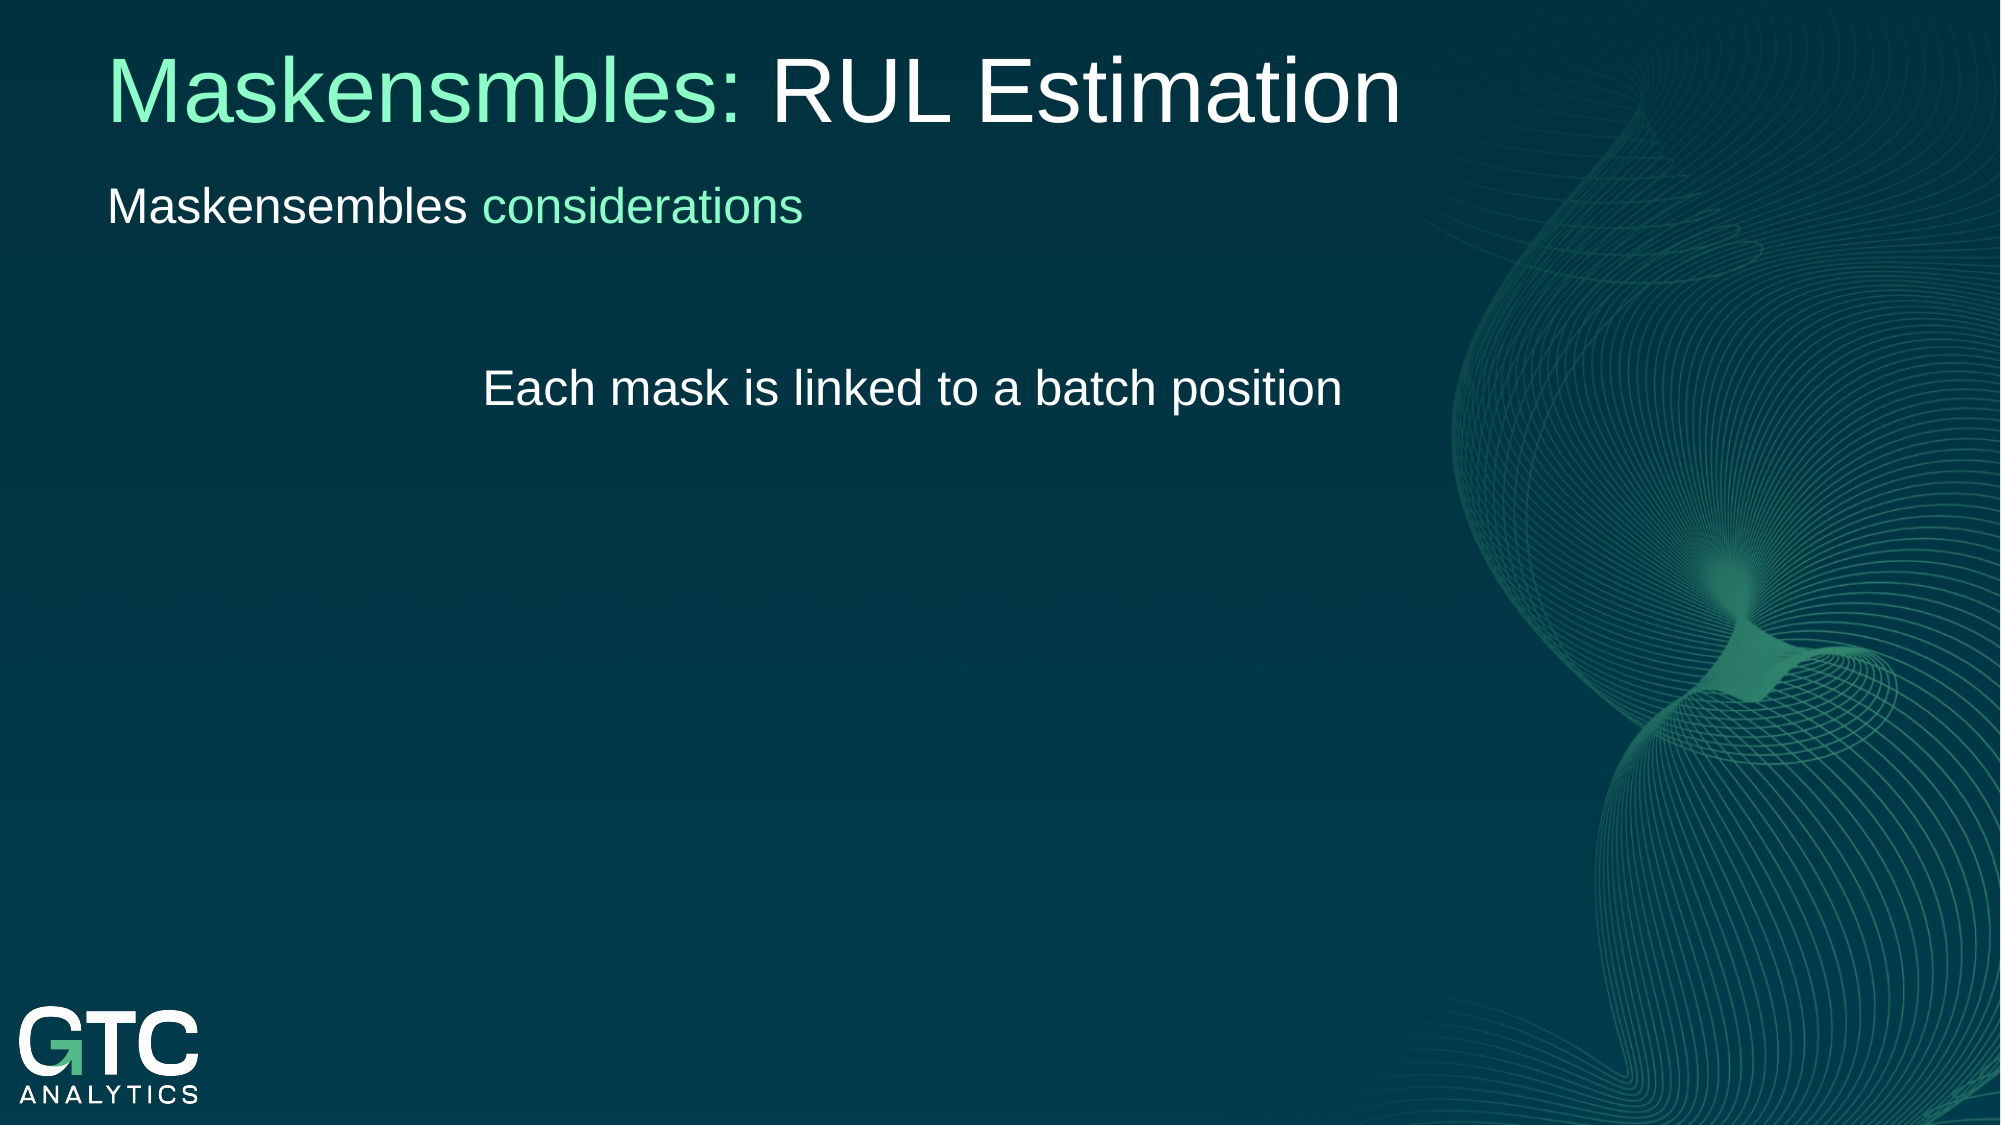

Maskensmbles: RUL Estimation
Maskensembles considerations
 Each mask is linked to a batch position